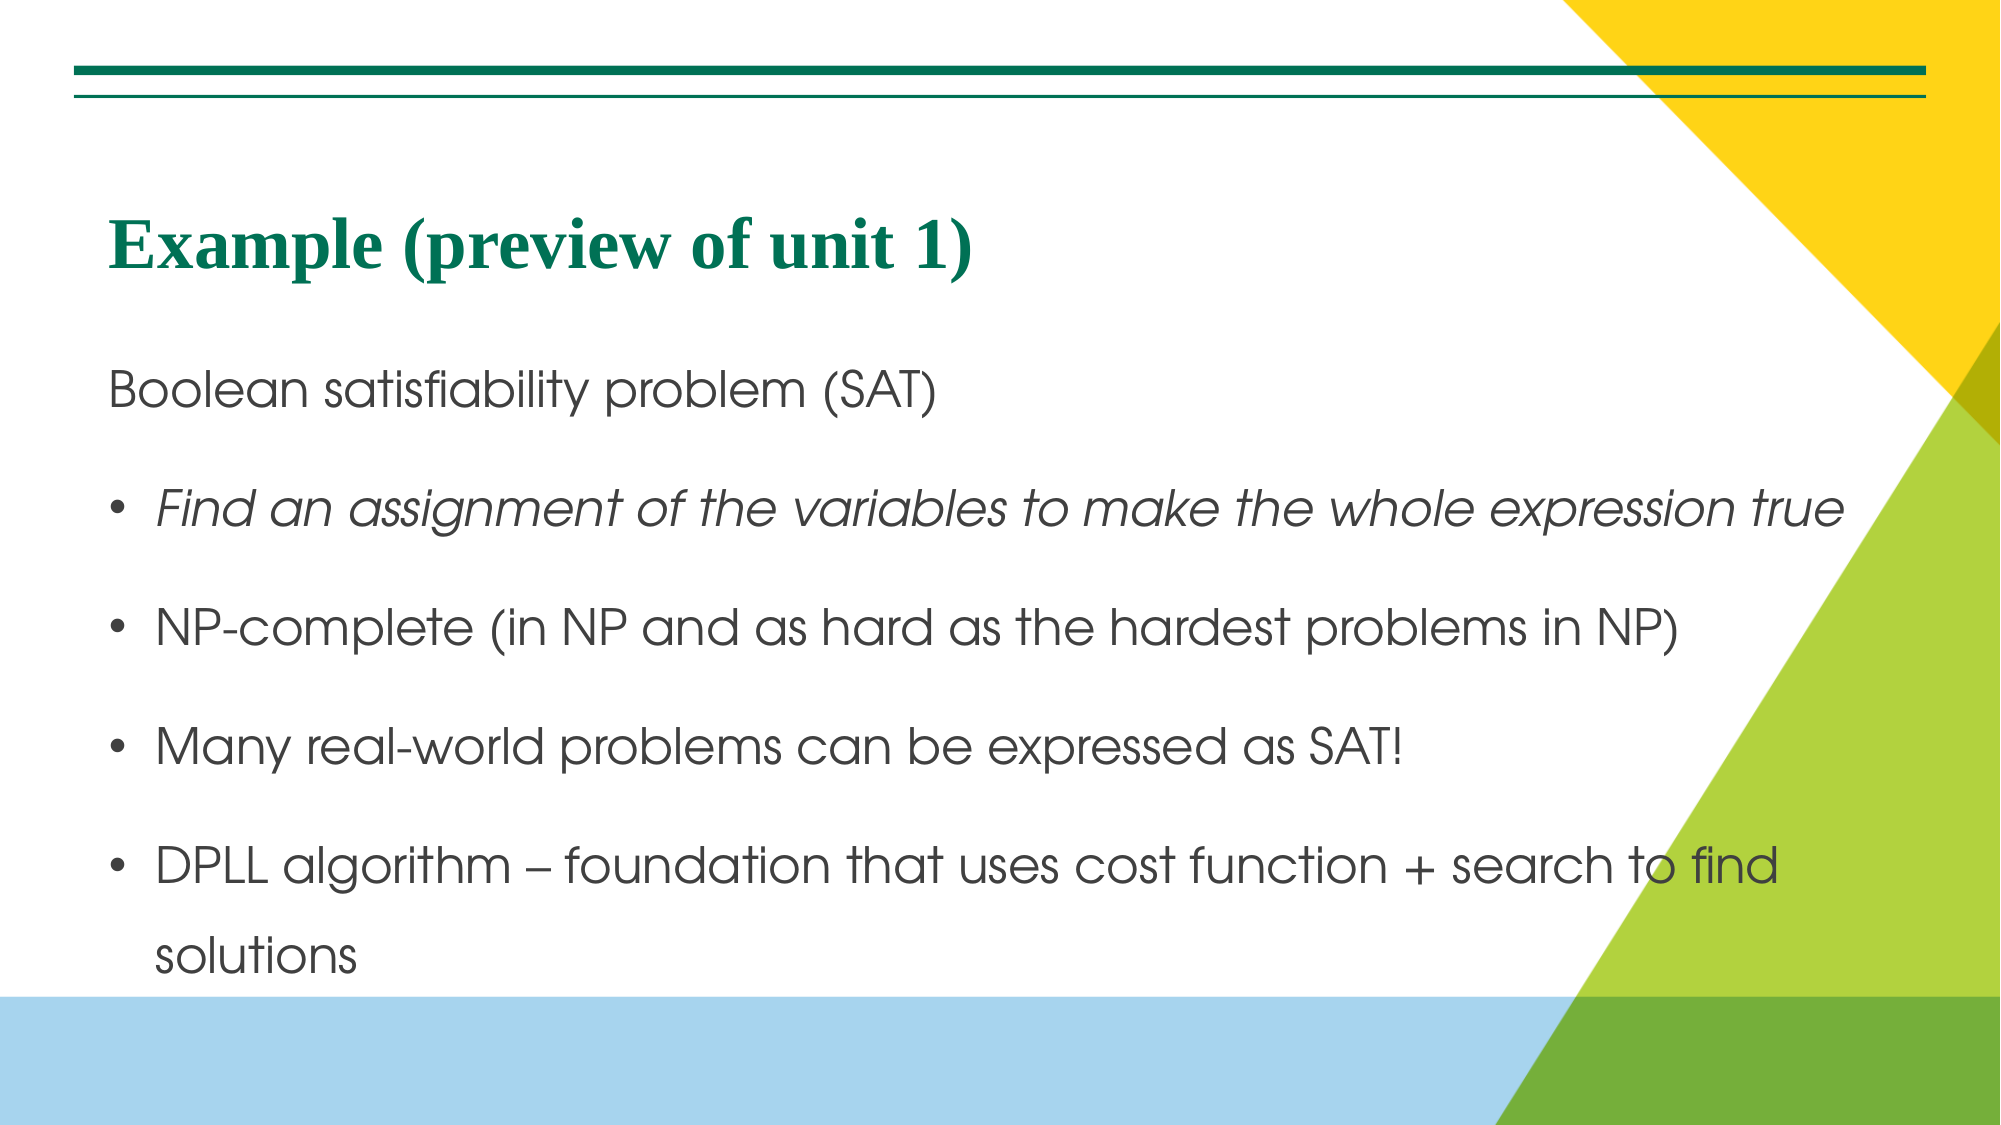

# Example (preview of unit 1)
Boolean satisfiability problem (SAT)
Find an assignment of the variables to make the whole expression true
NP-complete (in NP and as hard as the hardest problems in NP)
Many real-world problems can be expressed as SAT!
DPLL algorithm – foundation that uses cost function + search to find solutions